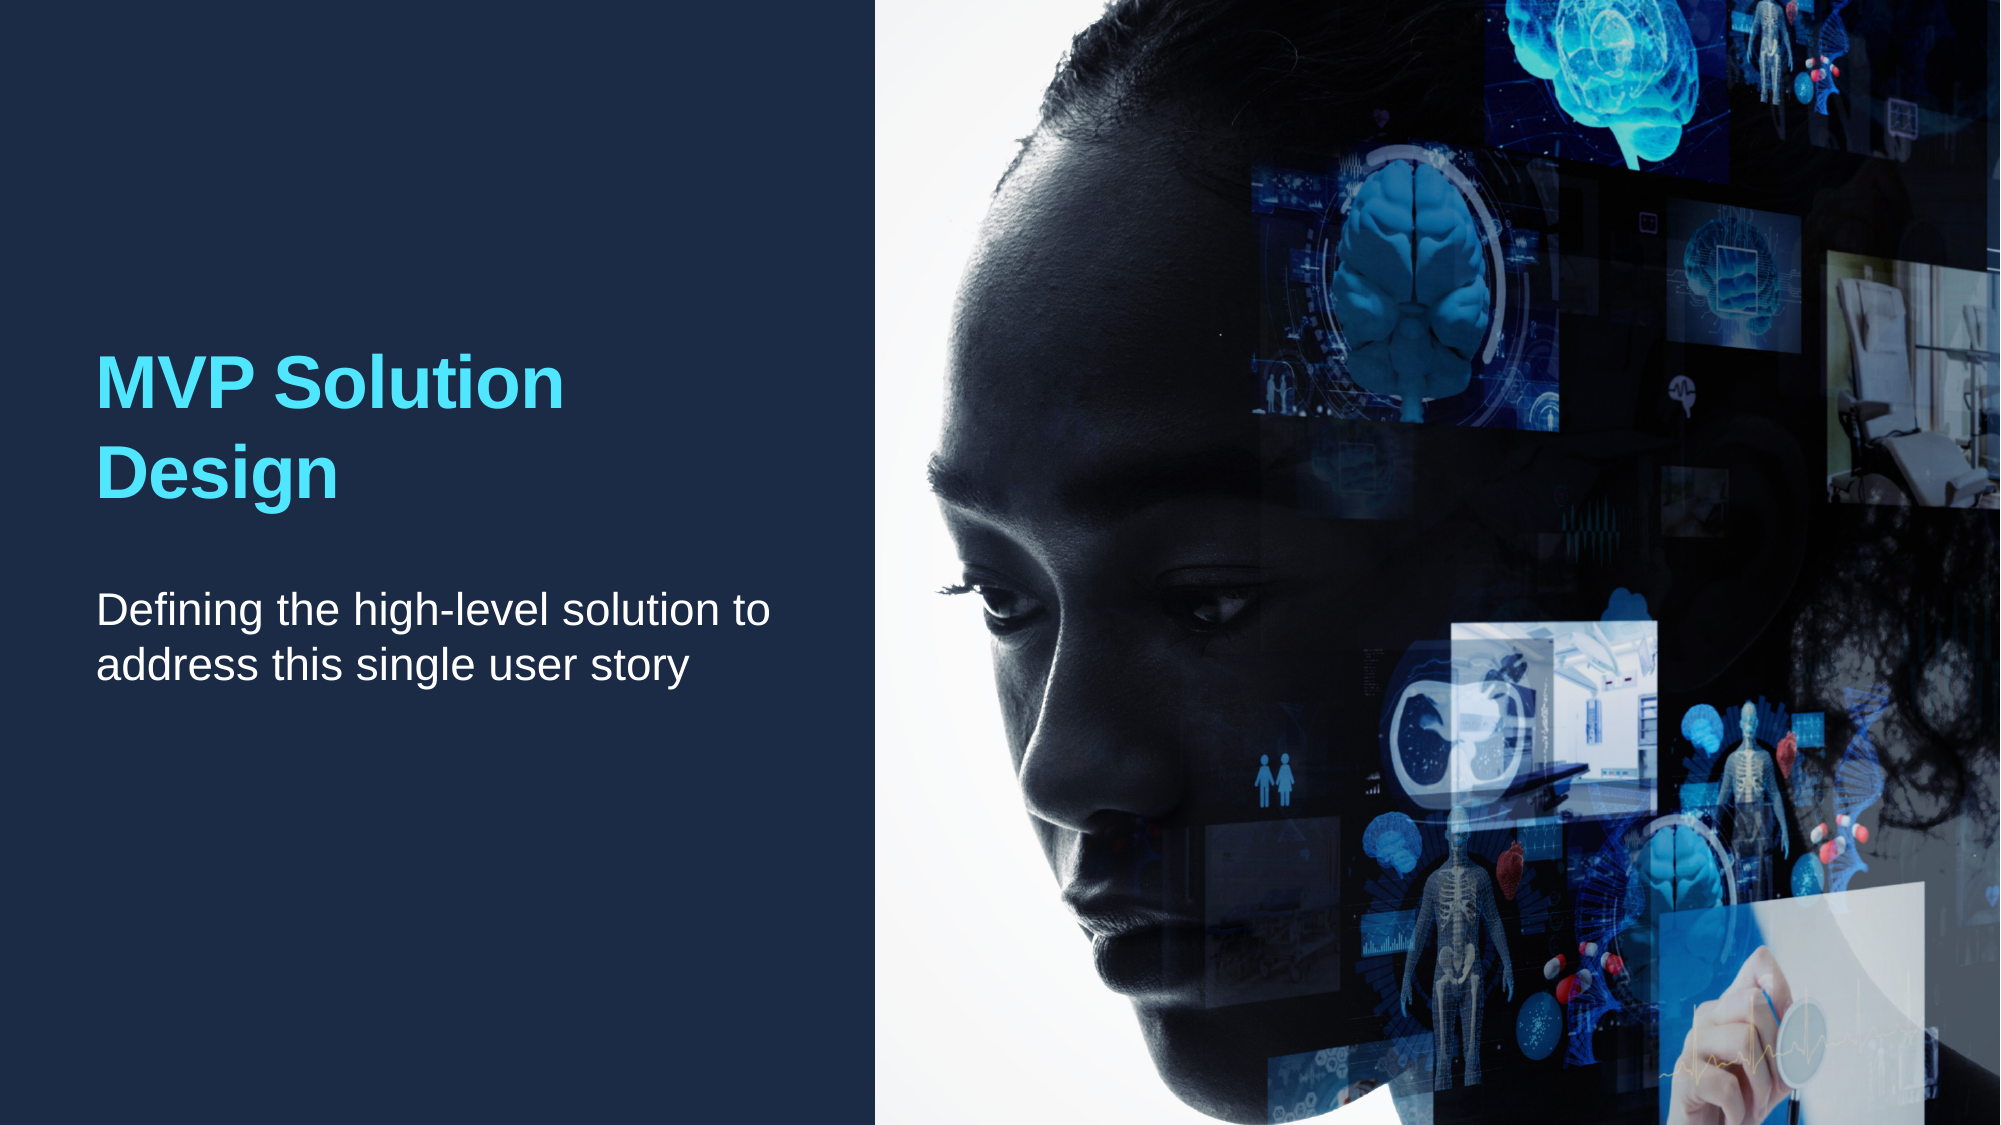

# MVP Solution Design
Defining the high-level solution to address this single user story